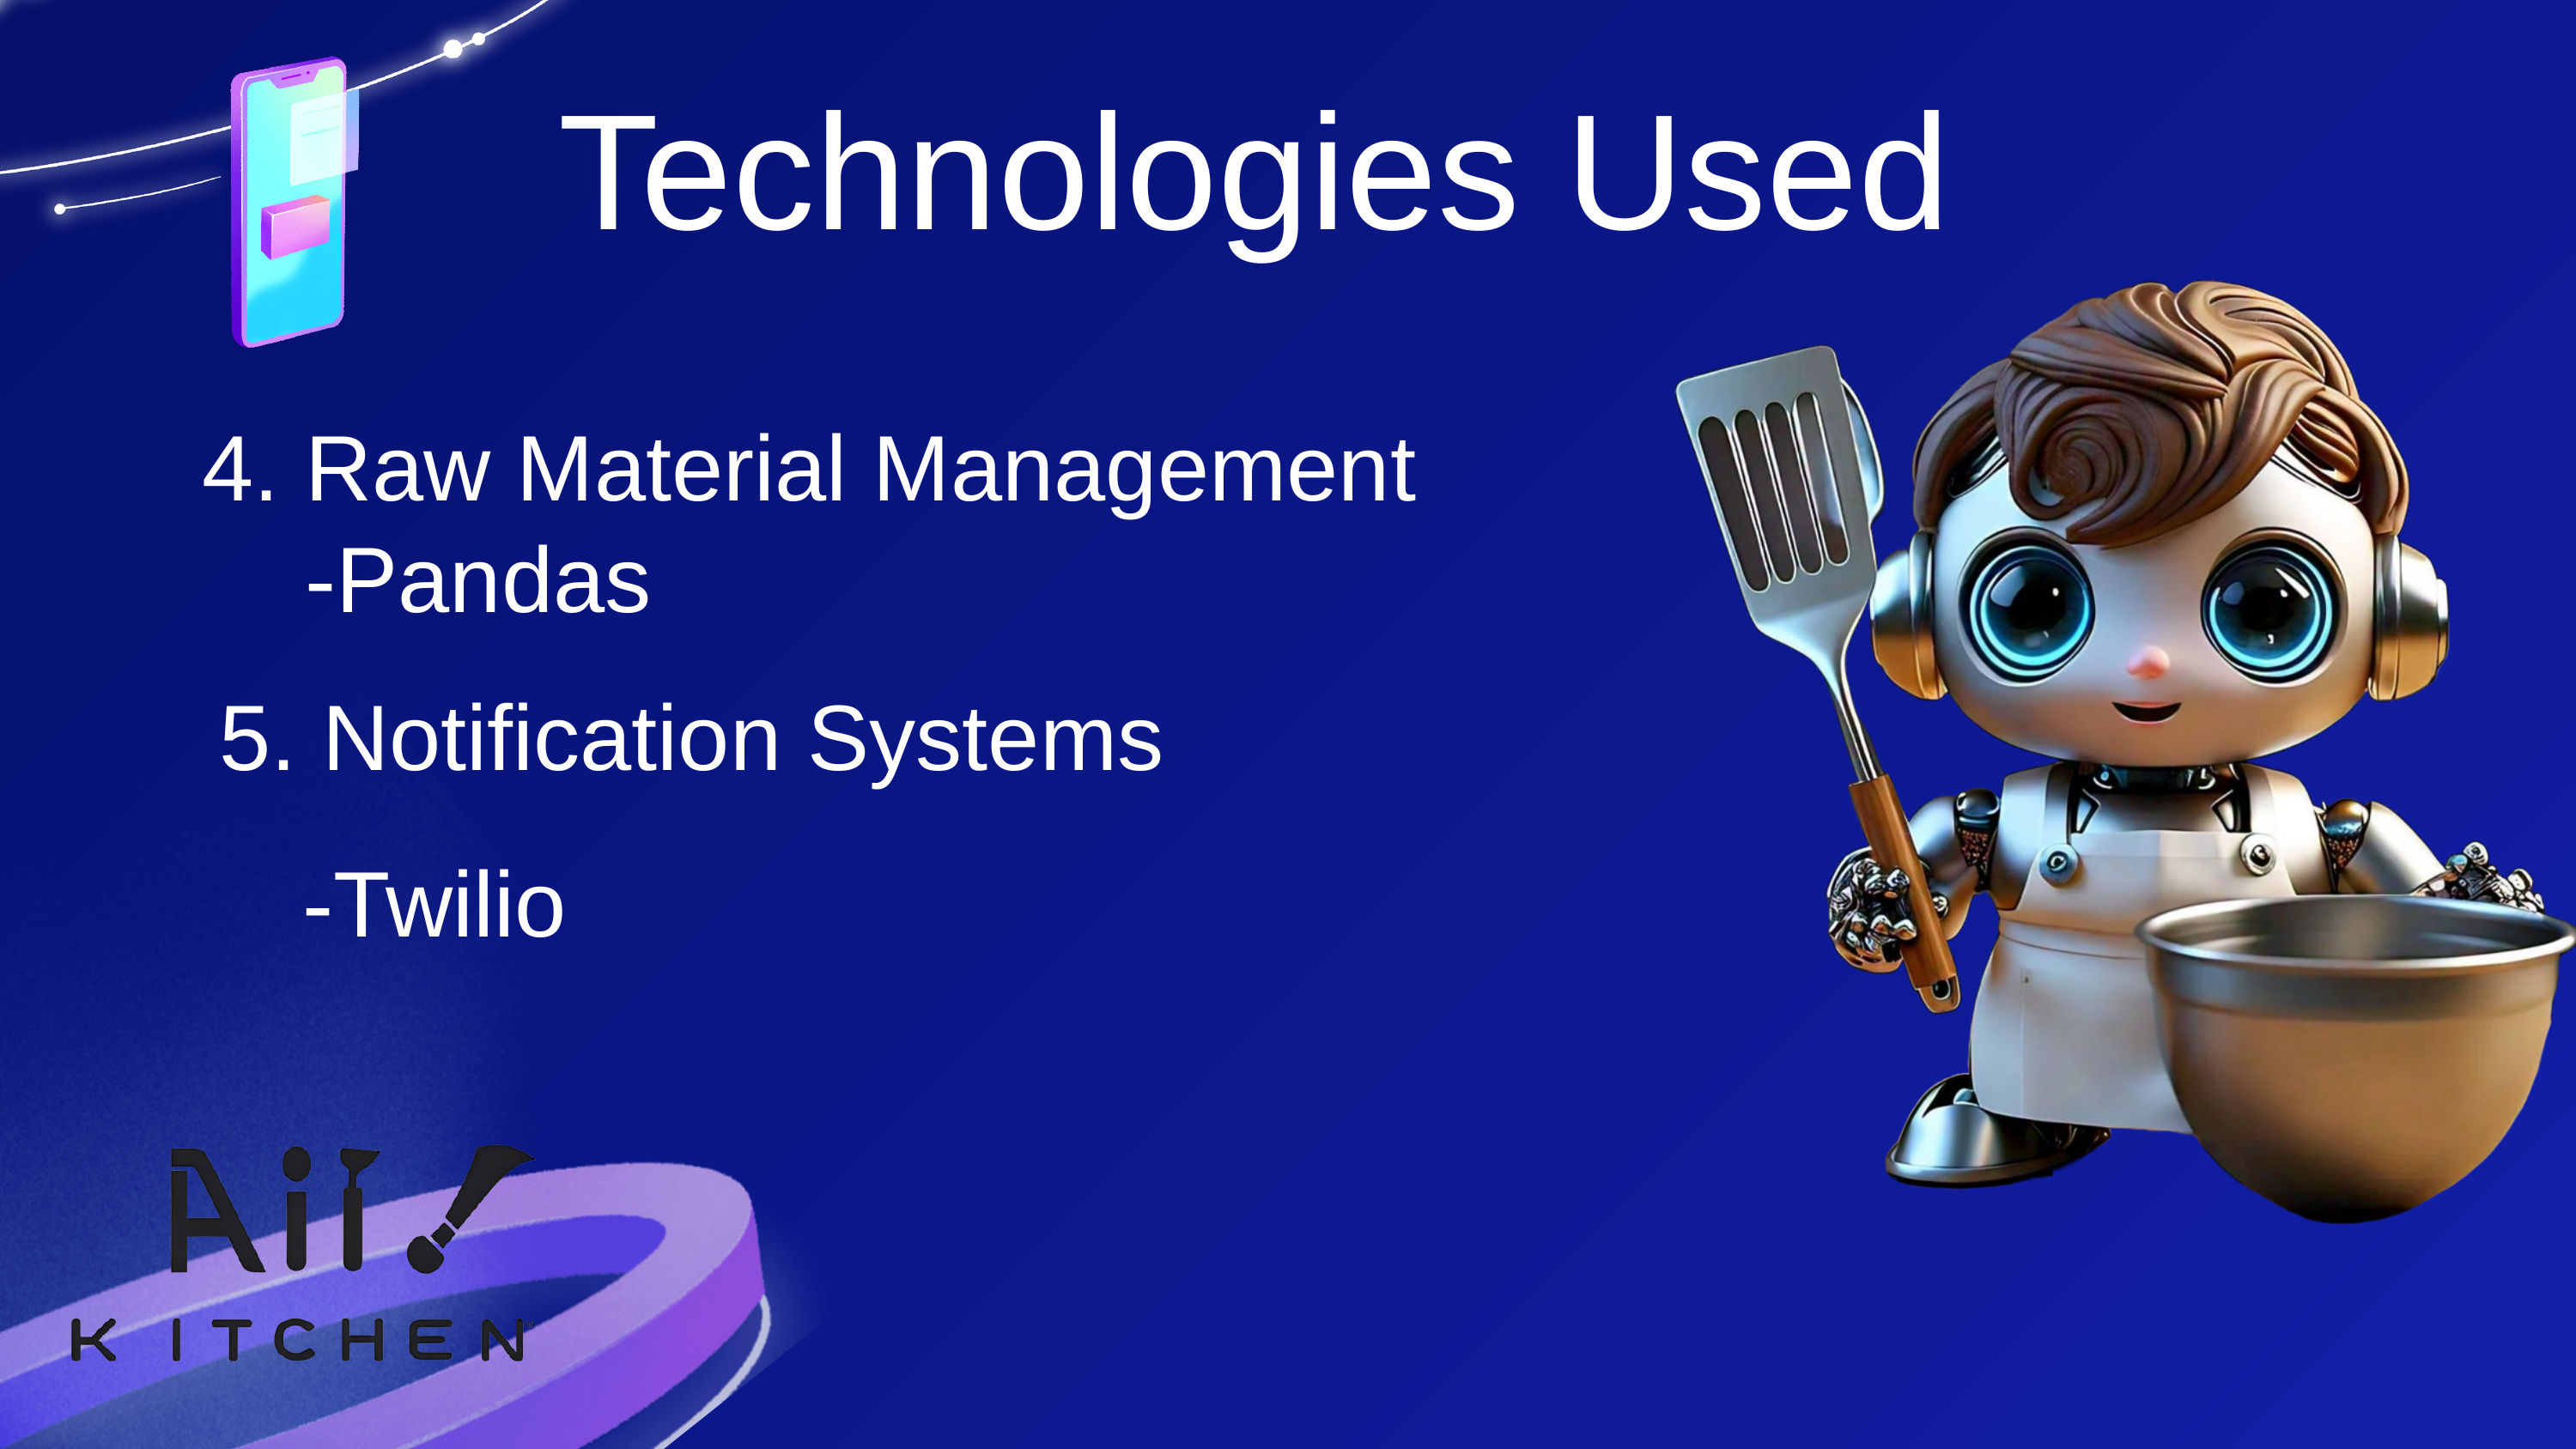

Technologies Used

4. Raw Material Management
-Pandas
5. Notification Systems

-Twilio